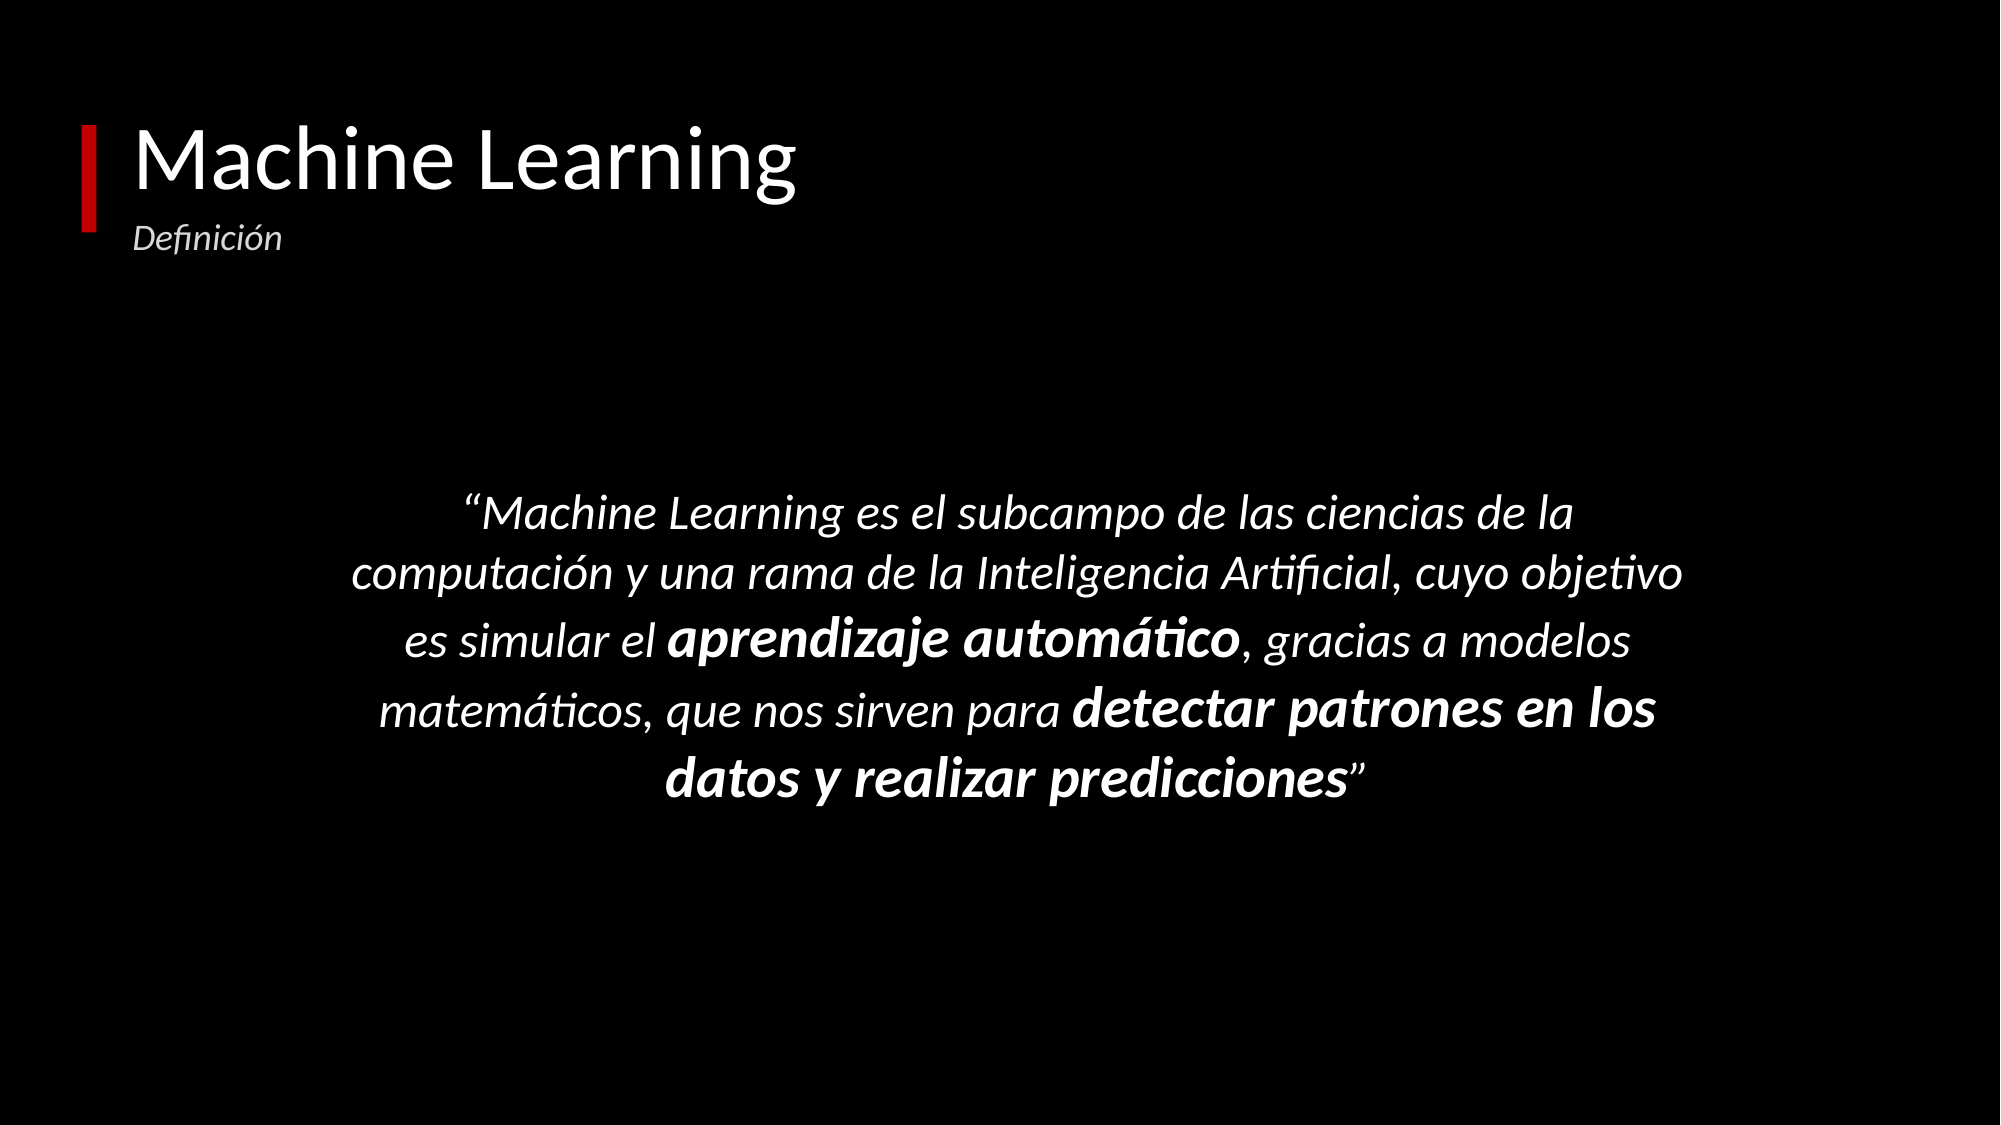

# Machine Learning

Definición
“Machine Learning es el subcampo de las ciencias de la computación y una rama de la Inteligencia Artificial, cuyo objetivo es simular el aprendizaje automático, gracias a modelos matemáticos, que nos sirven para detectar patrones en los datos y realizar predicciones”